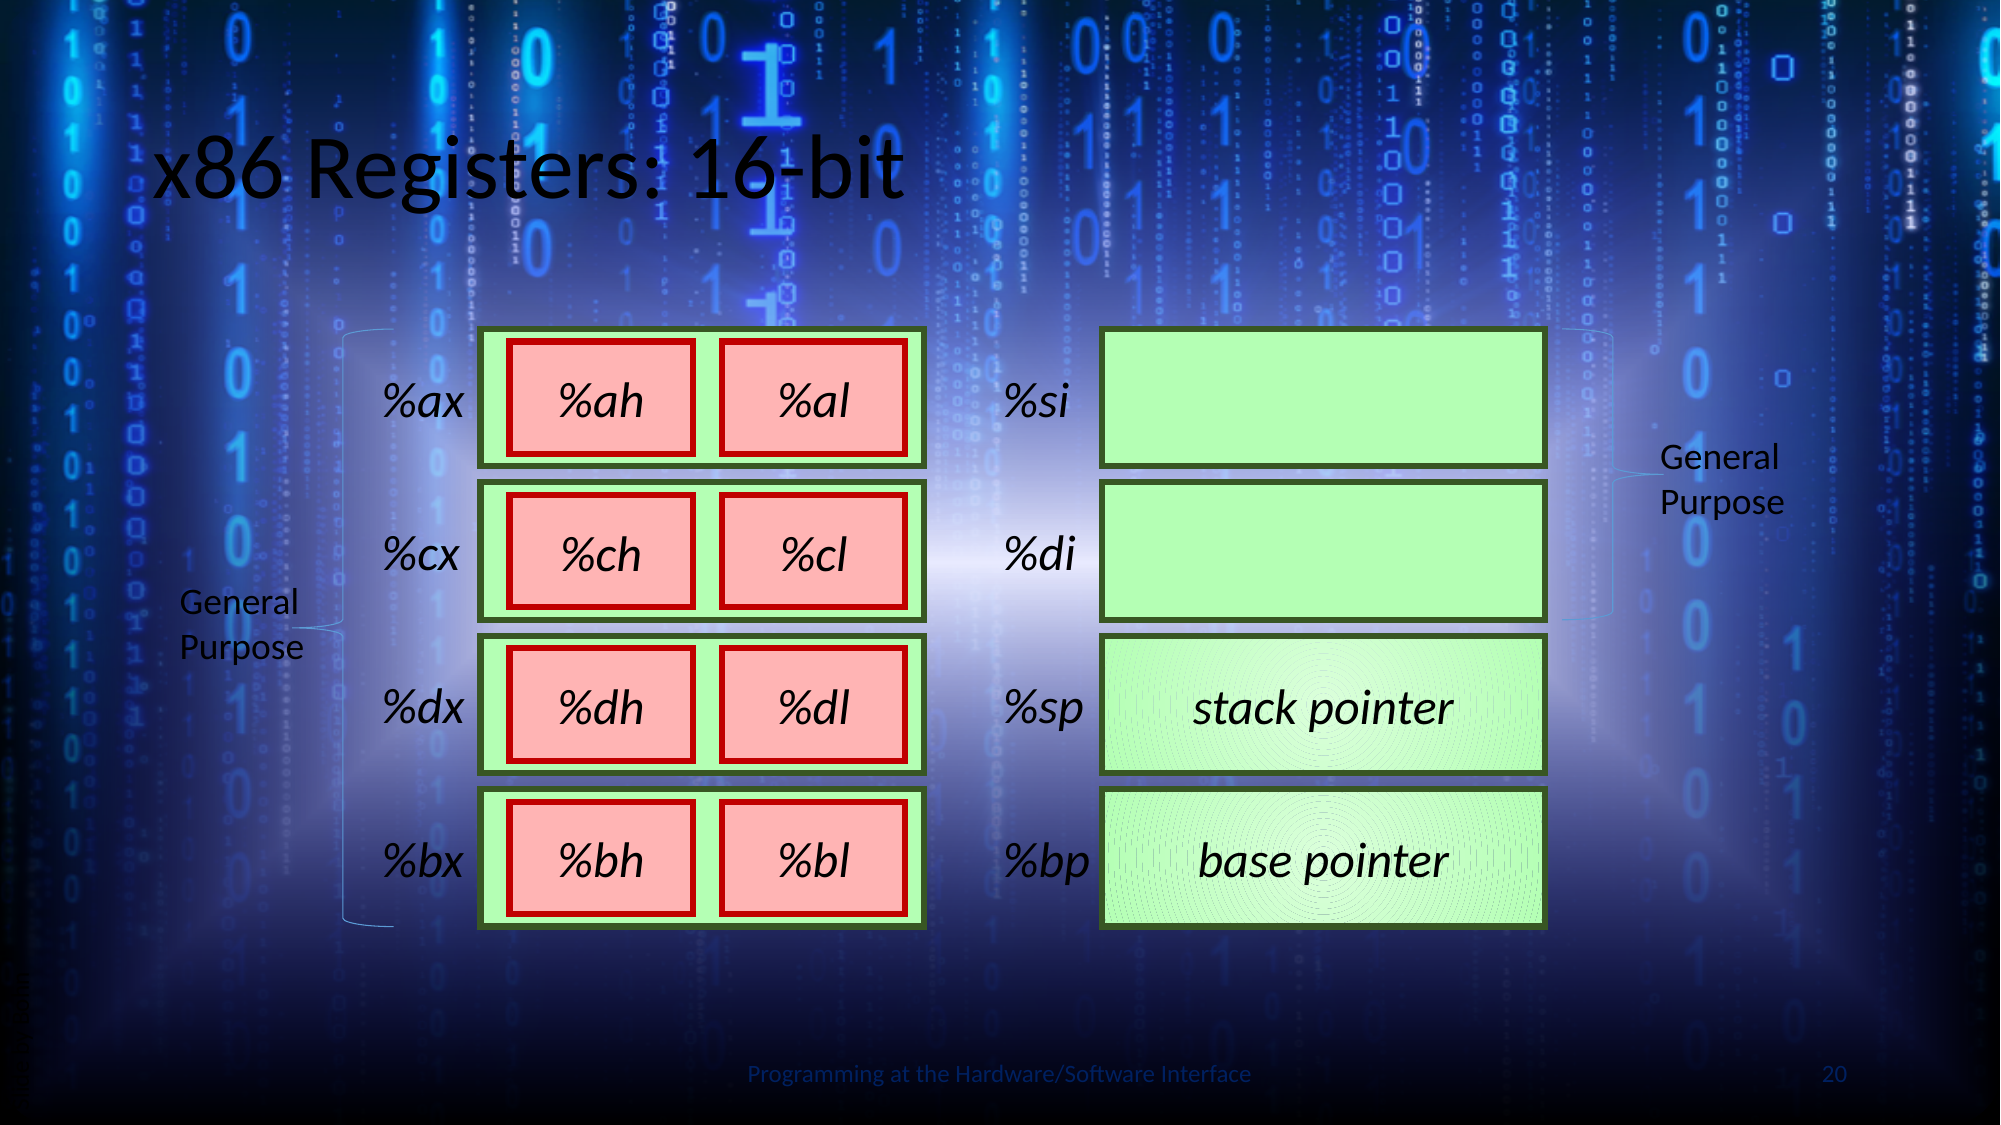

# x86 Registers: 16-bit

%ah
%al
%ax
%si
General
Purpose

%ch
%cl
%cx
%di
General
Purpose

stack pointer
%dh
%dl
%dx
%sp

base pointer
%bh
%bl
%bx
%bp
Slide by Bohn
Programming at the Hardware/Software Interface
20